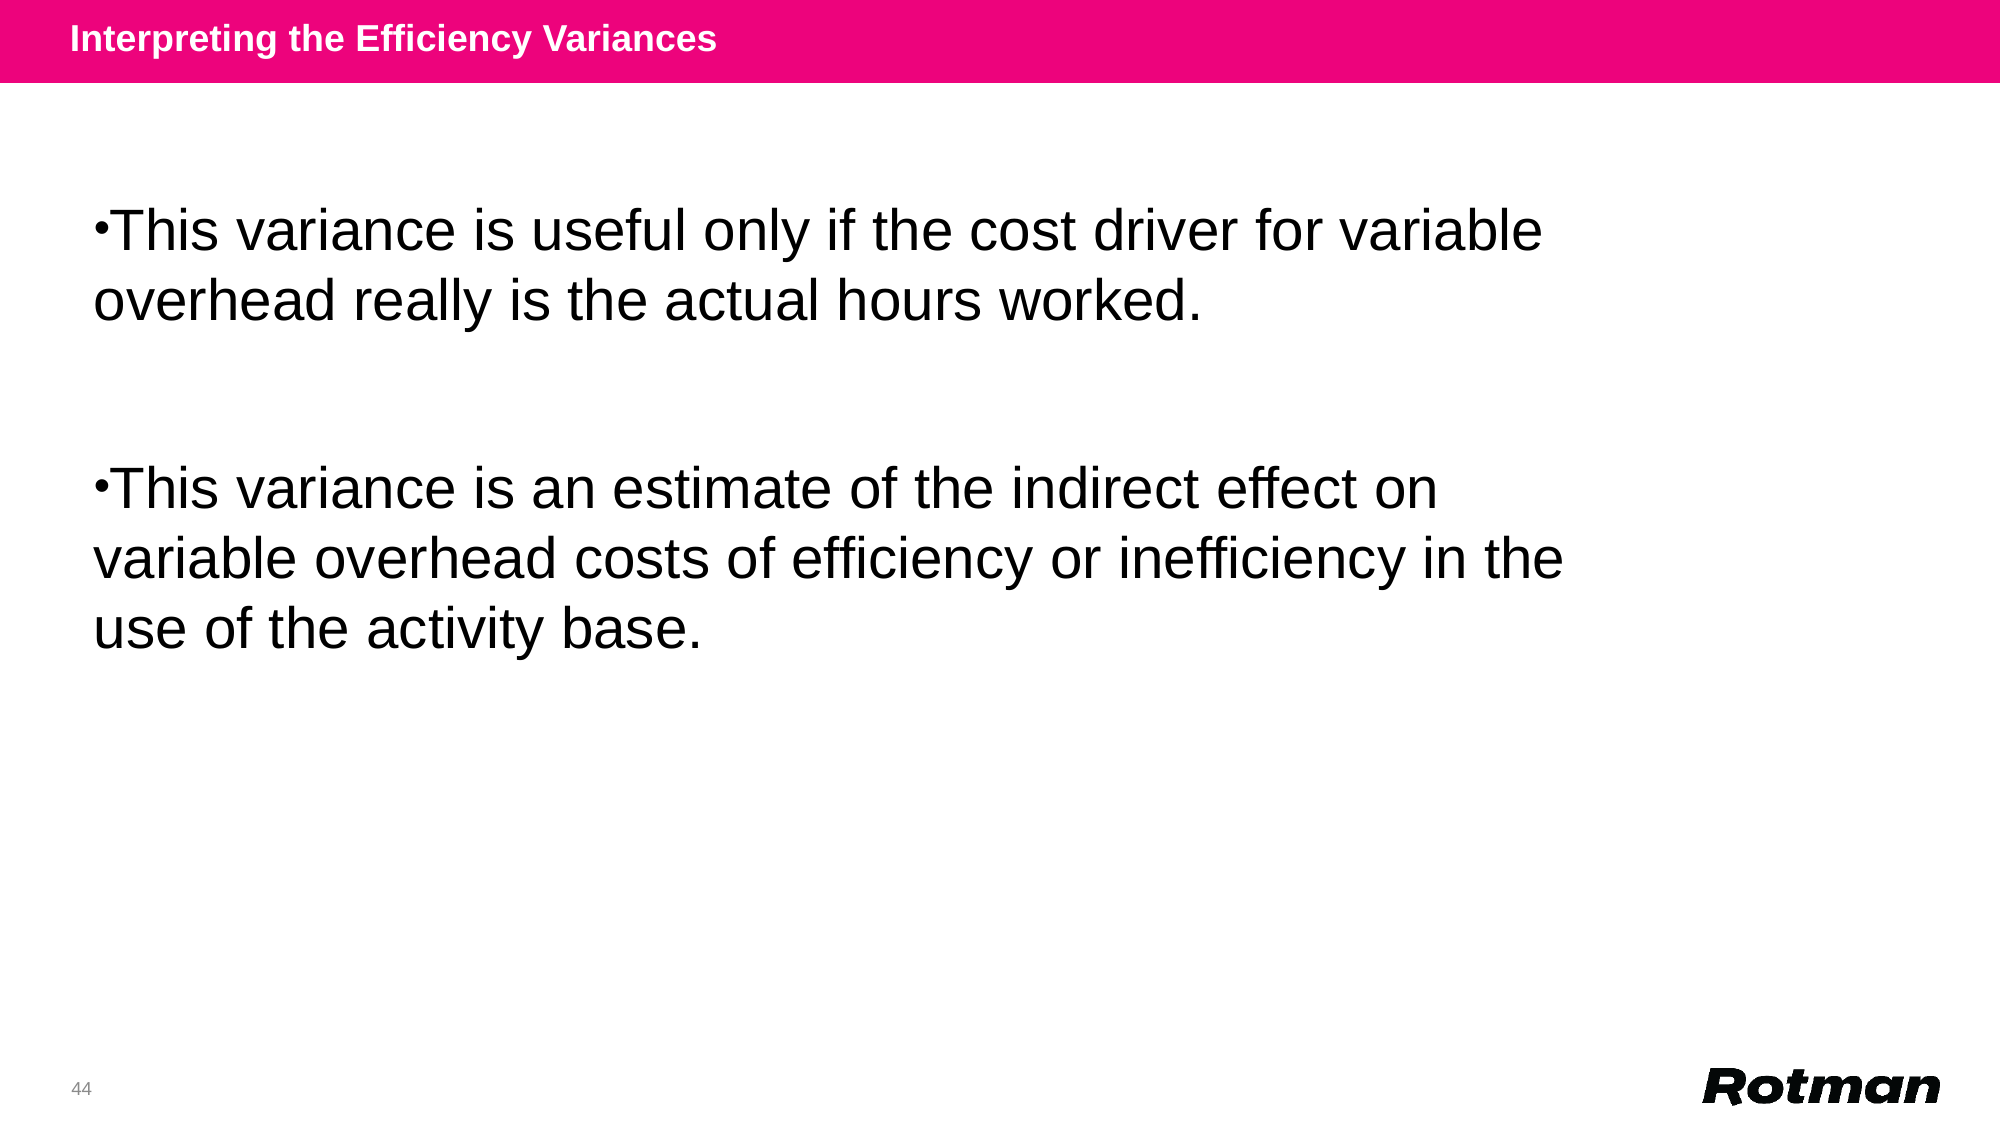

Interpreting the Efficiency Variances
This variance is useful only if the cost driver for variable overhead really is the actual hours worked.

This variance is an estimate of the indirect effect on variable overhead costs of efficiency or inefficiency in the use of the activity base.
44